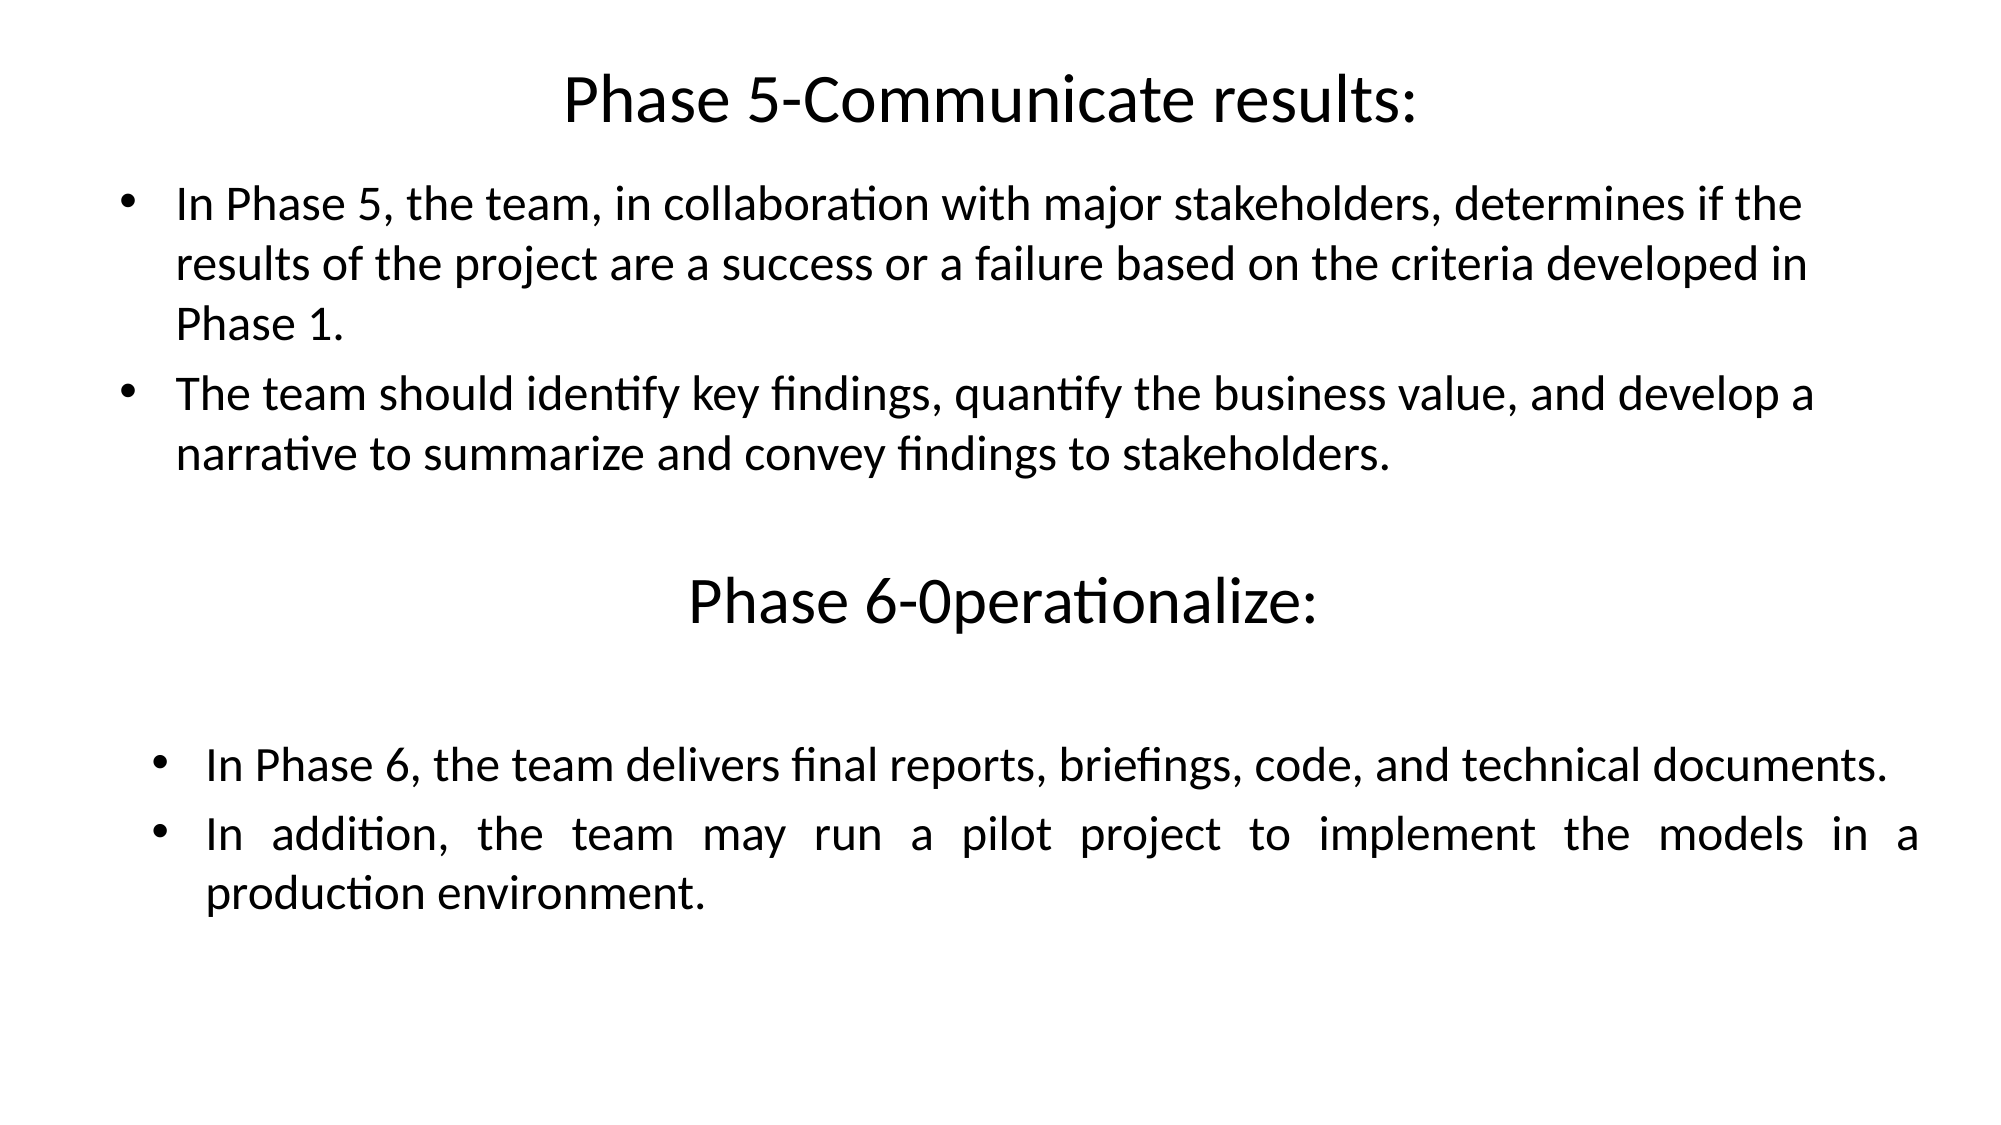

# Phase 5-Communicate results:
In Phase 5, the team, in collaboration with major stakeholders, determines if the results of the project are a success or a failure based on the criteria developed in Phase 1.
The team should identify key findings, quantify the business value, and develop a narrative to summarize and convey findings to stakeholders.

Phase 6-0perationalize:

In Phase 6, the team delivers final reports, briefings, code, and technical documents.
In addition, the team may run a pilot project to implement the models in a production environment.